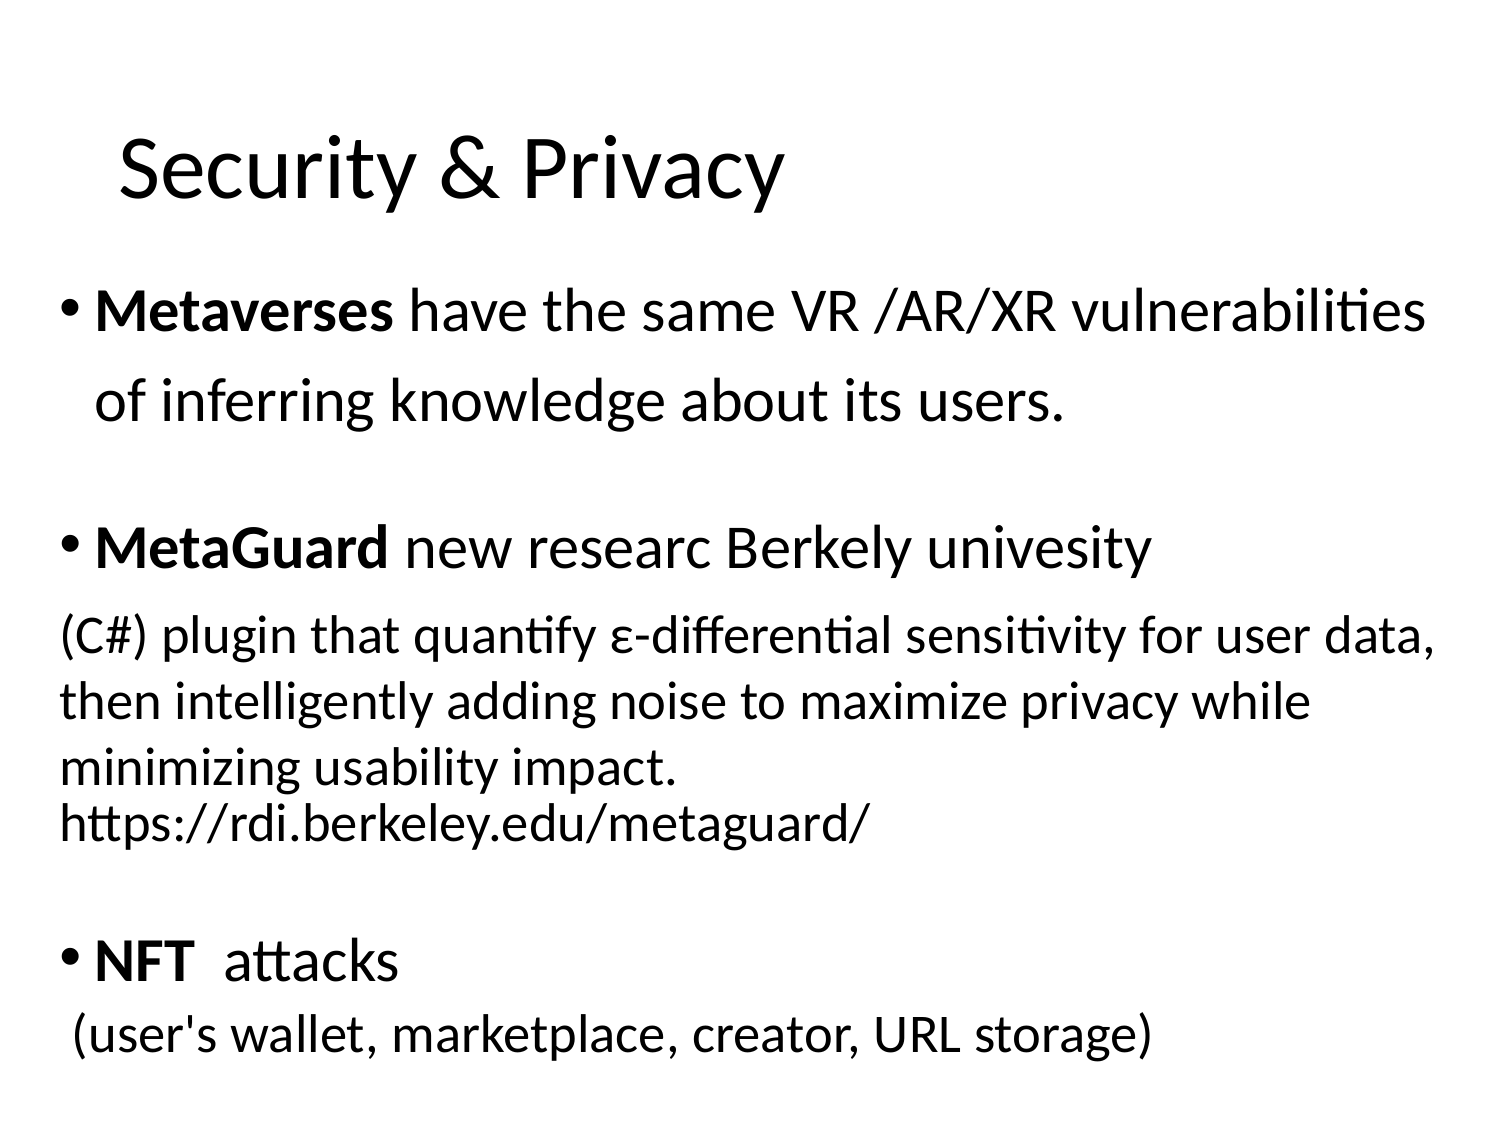

# Security & Privacy
Metaverses have the same VR /AR/XR vulnerabilities of inferring knowledge about its users.
MetaGuard new researc Berkely univesity
(C#) plugin that quantify ε-differential sensitivity for user data, then intelligently adding noise to maximize privacy while minimizing usability impact.
https://rdi.berkeley.edu/metaguard/
NFT  attacks
 (user's wallet, marketplace, creator, URL storage)